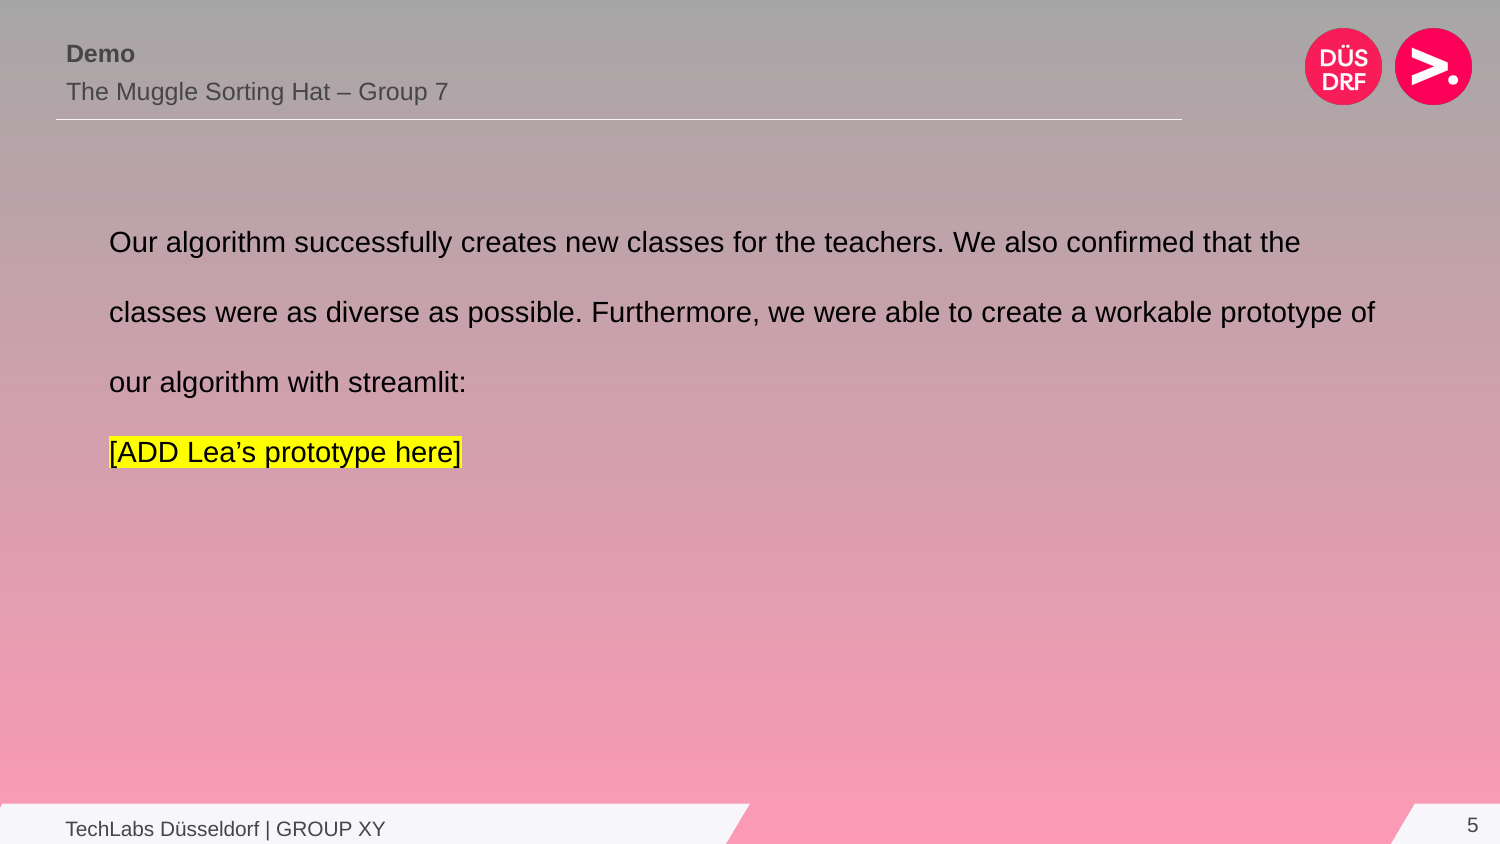

# Demo
The Muggle Sorting Hat – Group 7
Our algorithm successfully creates new classes for the teachers. We also confirmed that the classes were as diverse as possible. Furthermore, we were able to create a workable prototype of our algorithm with streamlit:
[ADD Lea’s prototype here]

5